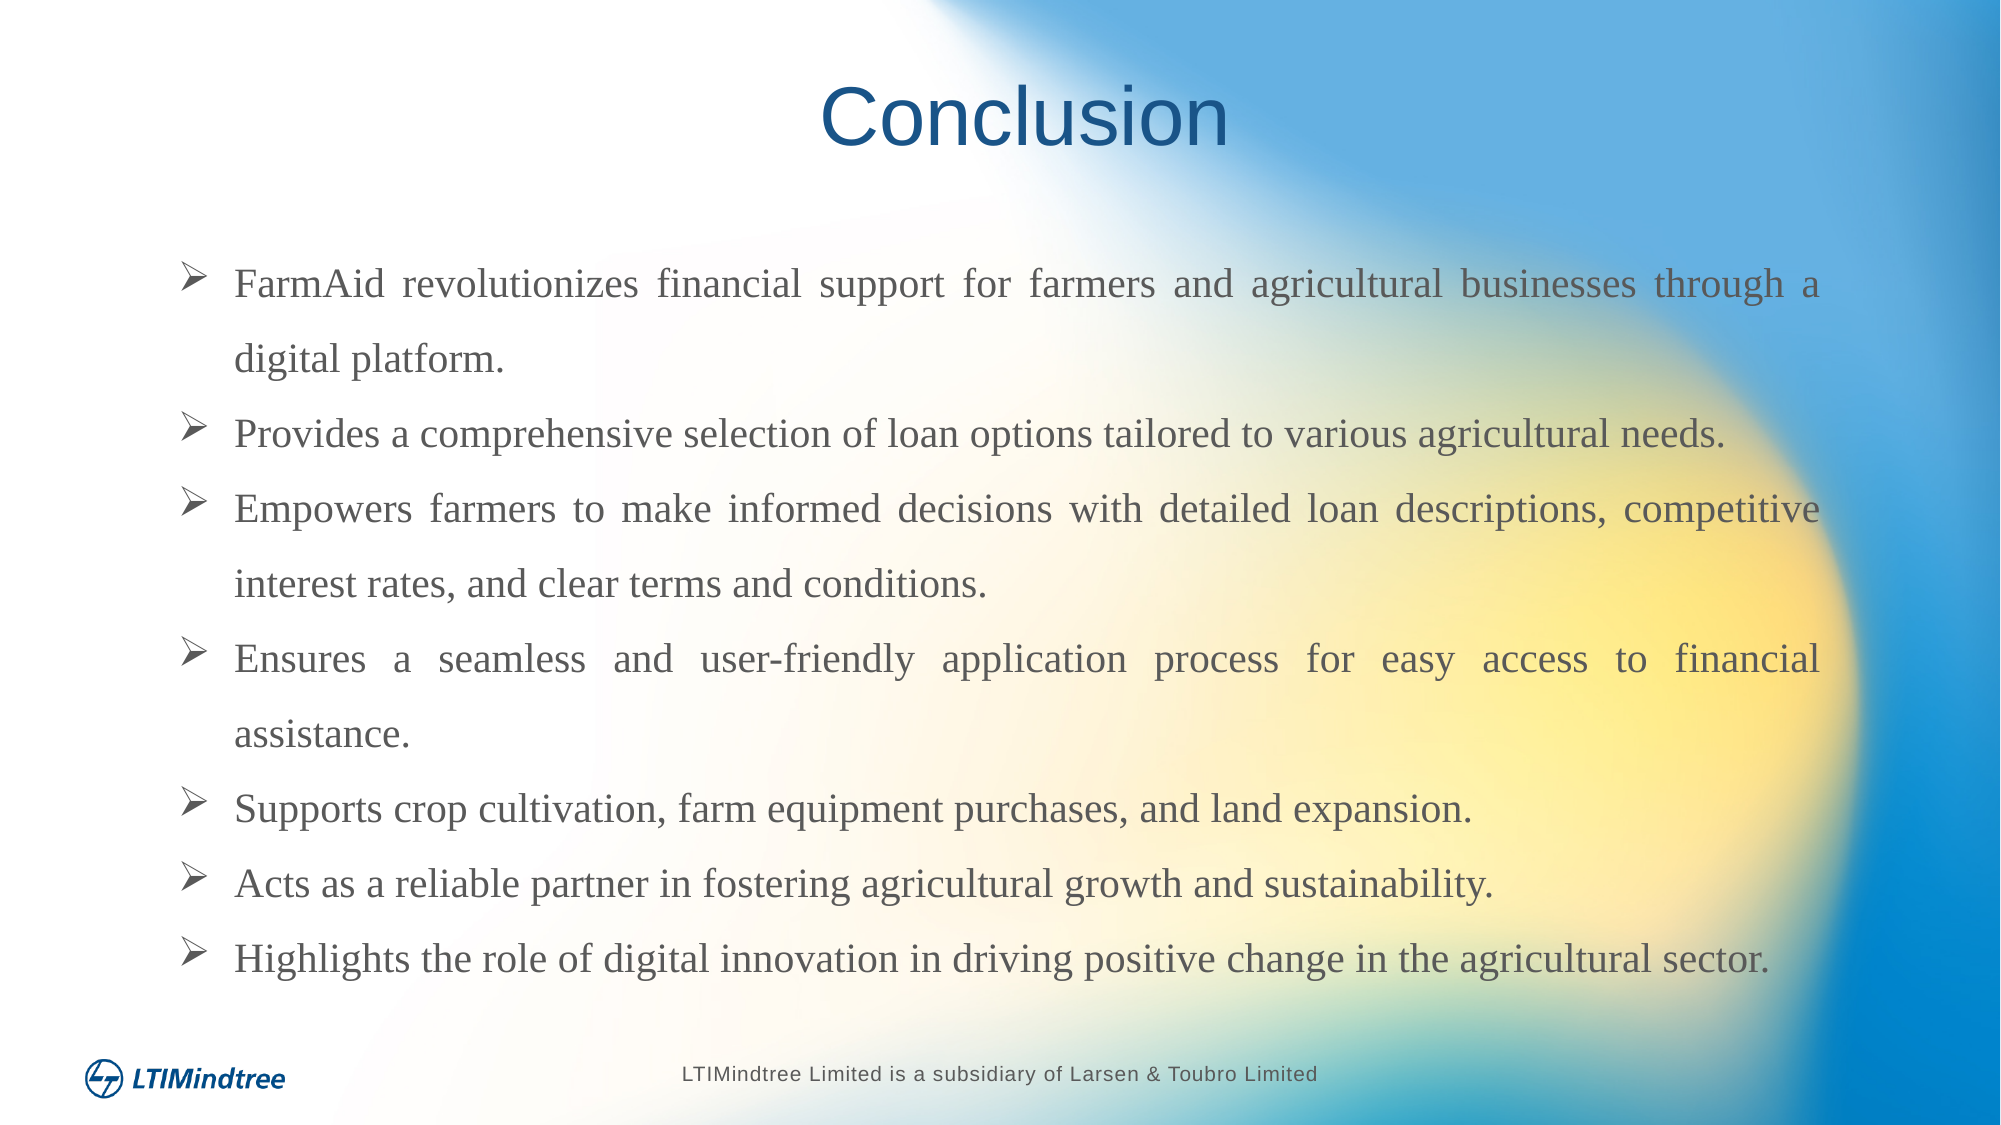

Conclusion
FarmAid revolutionizes financial support for farmers and agricultural businesses through a digital platform.
Provides a comprehensive selection of loan options tailored to various agricultural needs.
Empowers farmers to make informed decisions with detailed loan descriptions, competitive interest rates, and clear terms and conditions.
Ensures a seamless and user-friendly application process for easy access to financial assistance.
Supports crop cultivation, farm equipment purchases, and land expansion.
Acts as a reliable partner in fostering agricultural growth and sustainability.
Highlights the role of digital innovation in driving positive change in the agricultural sector.